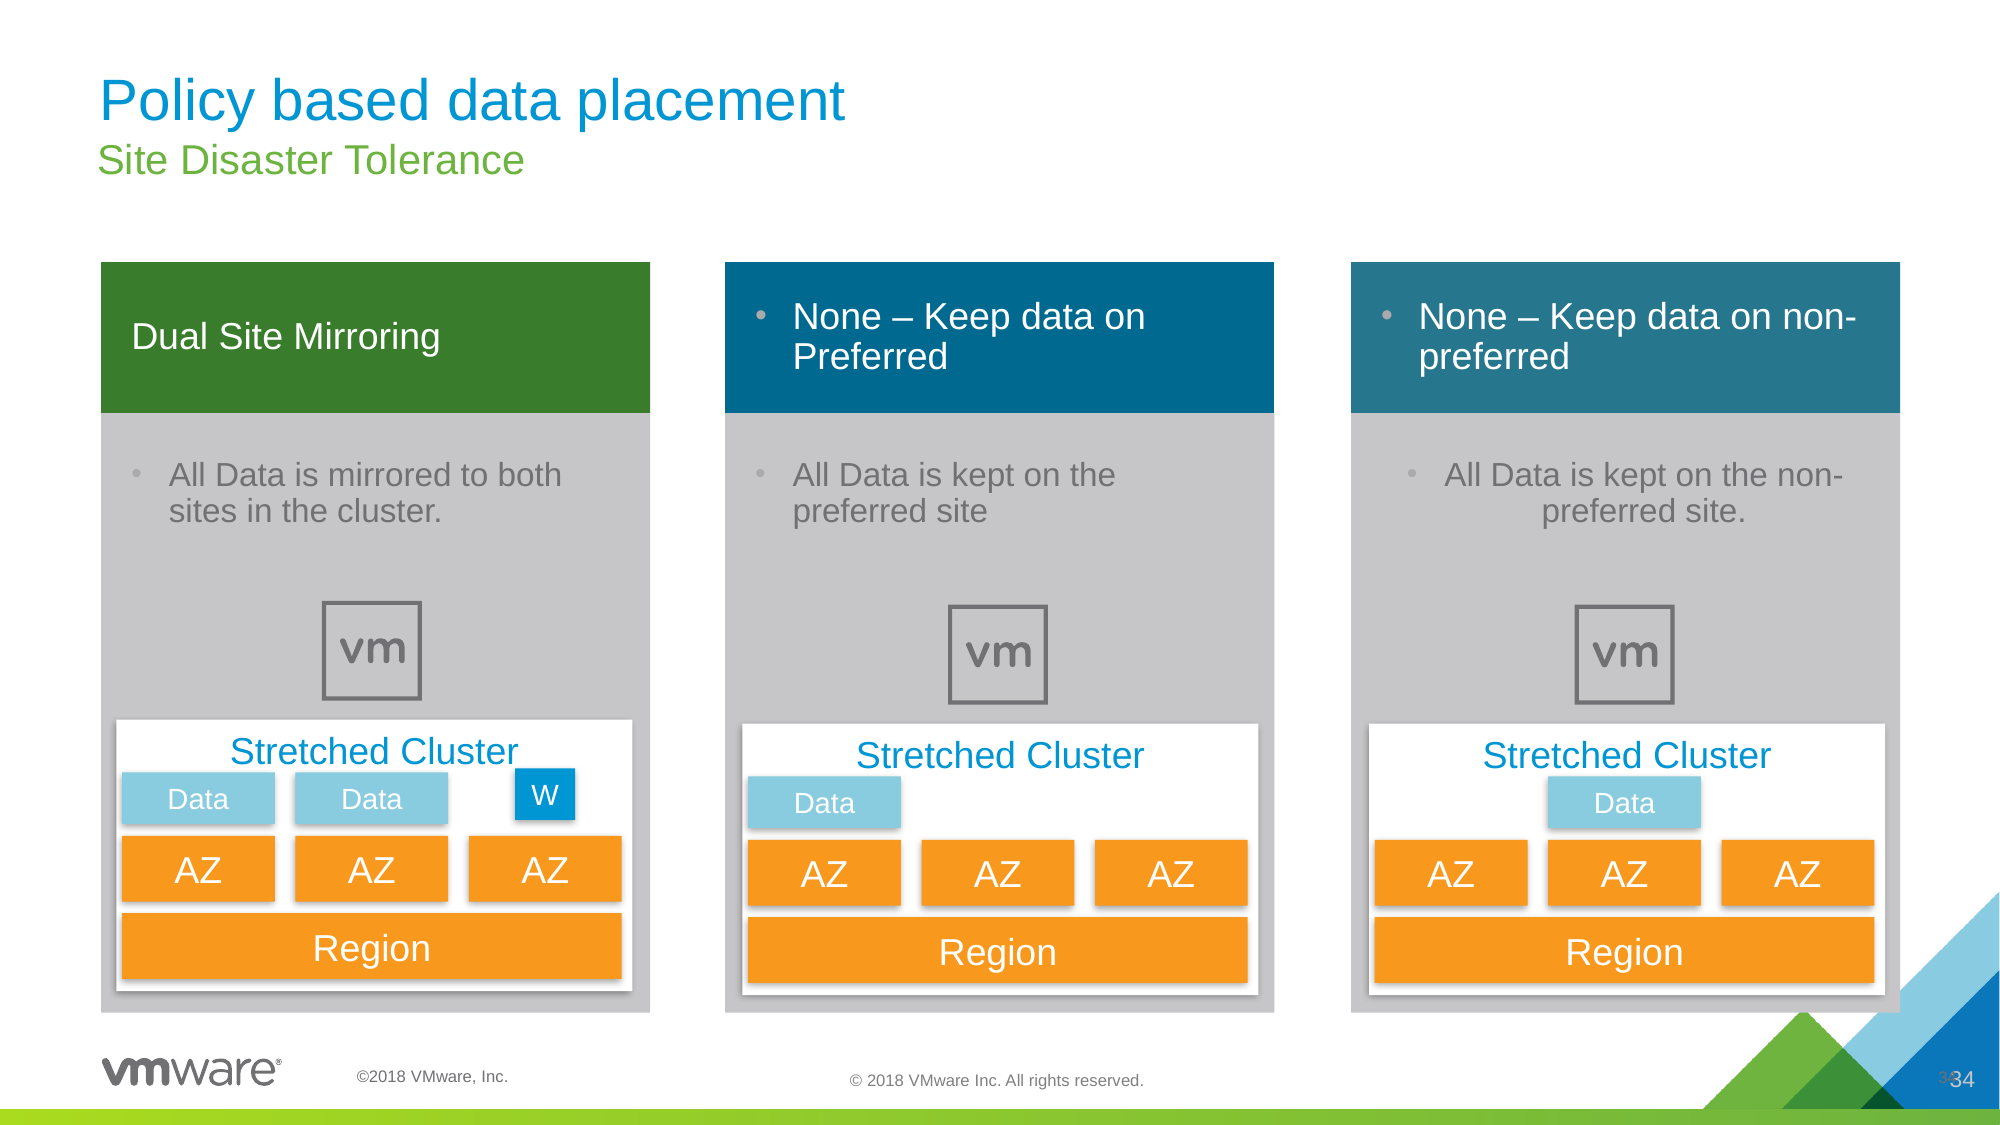

# Policy based data placement
Site Disaster Tolerance
Dual Site Mirroring
None – Keep data on Preferred
None – Keep data on non-preferred
All Data is mirrored to both sites in the cluster.
All Data is kept on the preferred site
All Data is kept on the non-preferred site.

Stretched Cluster
Stretched Cluster
Stretched Cluster
W
Data
Data
Data
Data
AZ
AZ
AZ
Region
AZ
AZ
AZ
Region
AZ
AZ
AZ
Region